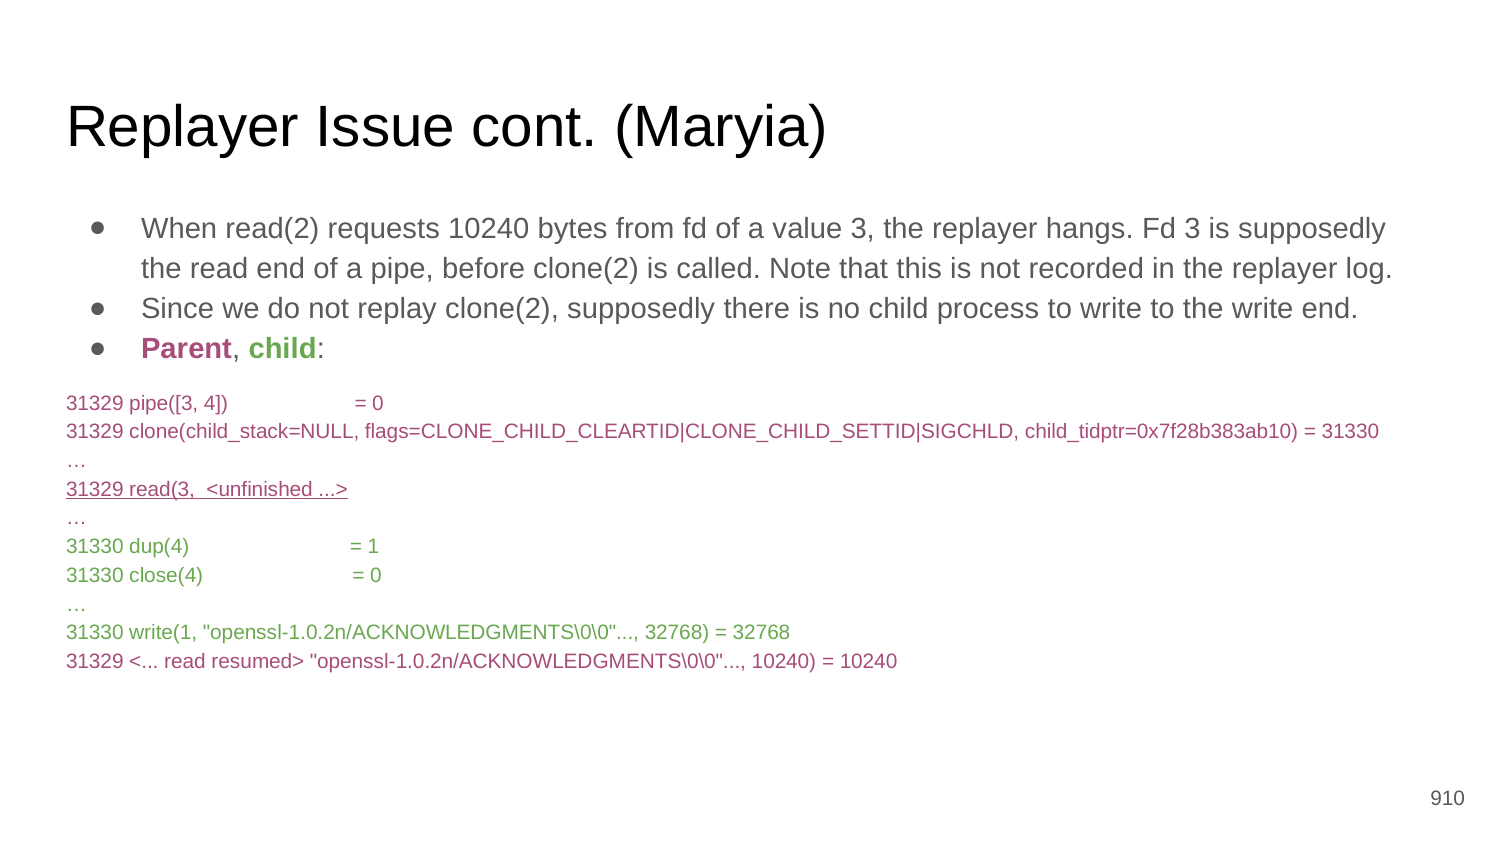

# Replayer Issue cont. (Maryia)
When read(2) requests 10240 bytes from fd of a value 3, the replayer hangs. Fd 3 is supposedly the read end of a pipe, before clone(2) is called. Note that this is not recorded in the replayer log.
Since we do not replay clone(2), supposedly there is no child process to write to the write end.
Parent, child:
31329 pipe([3, 4])                      = 0
31329 clone(child_stack=NULL, flags=CLONE_CHILD_CLEARTID|CLONE_CHILD_SETTID|SIGCHLD, child_tidptr=0x7f28b383ab10) = 31330
…
31329 read(3,  <unfinished ...>
…
31330 dup(4)                            = 1
31330 close(4)                          = 0
…
31330 write(1, "openssl-1.0.2n/ACKNOWLEDGMENTS\0\0"..., 32768) = 32768
31329 <... read resumed> "openssl-1.0.2n/ACKNOWLEDGMENTS\0\0"..., 10240) = 10240
910